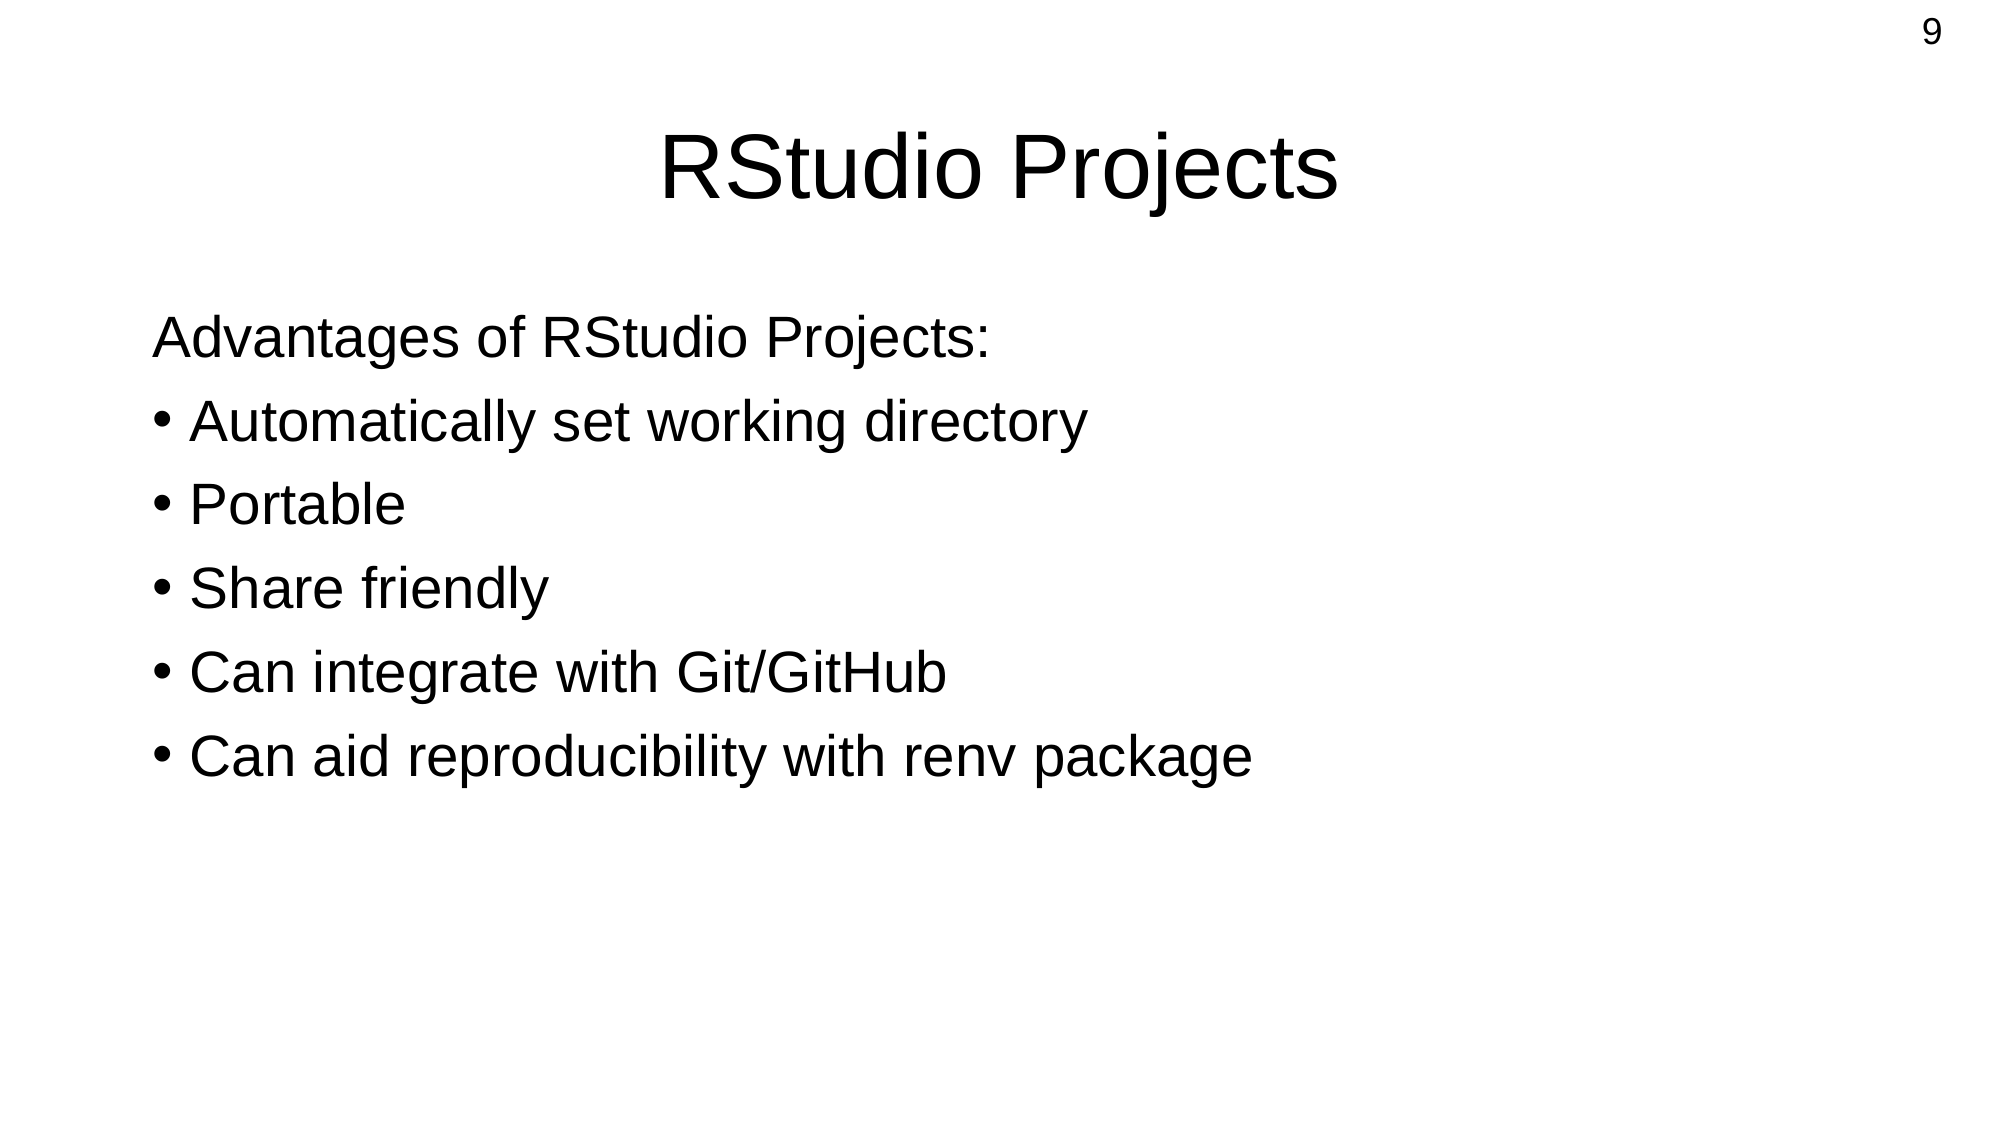

9
# RStudio Projects
Advantages of RStudio Projects:
Automatically set working directory
Portable
Share friendly
Can integrate with Git/GitHub
Can aid reproducibility with renv package